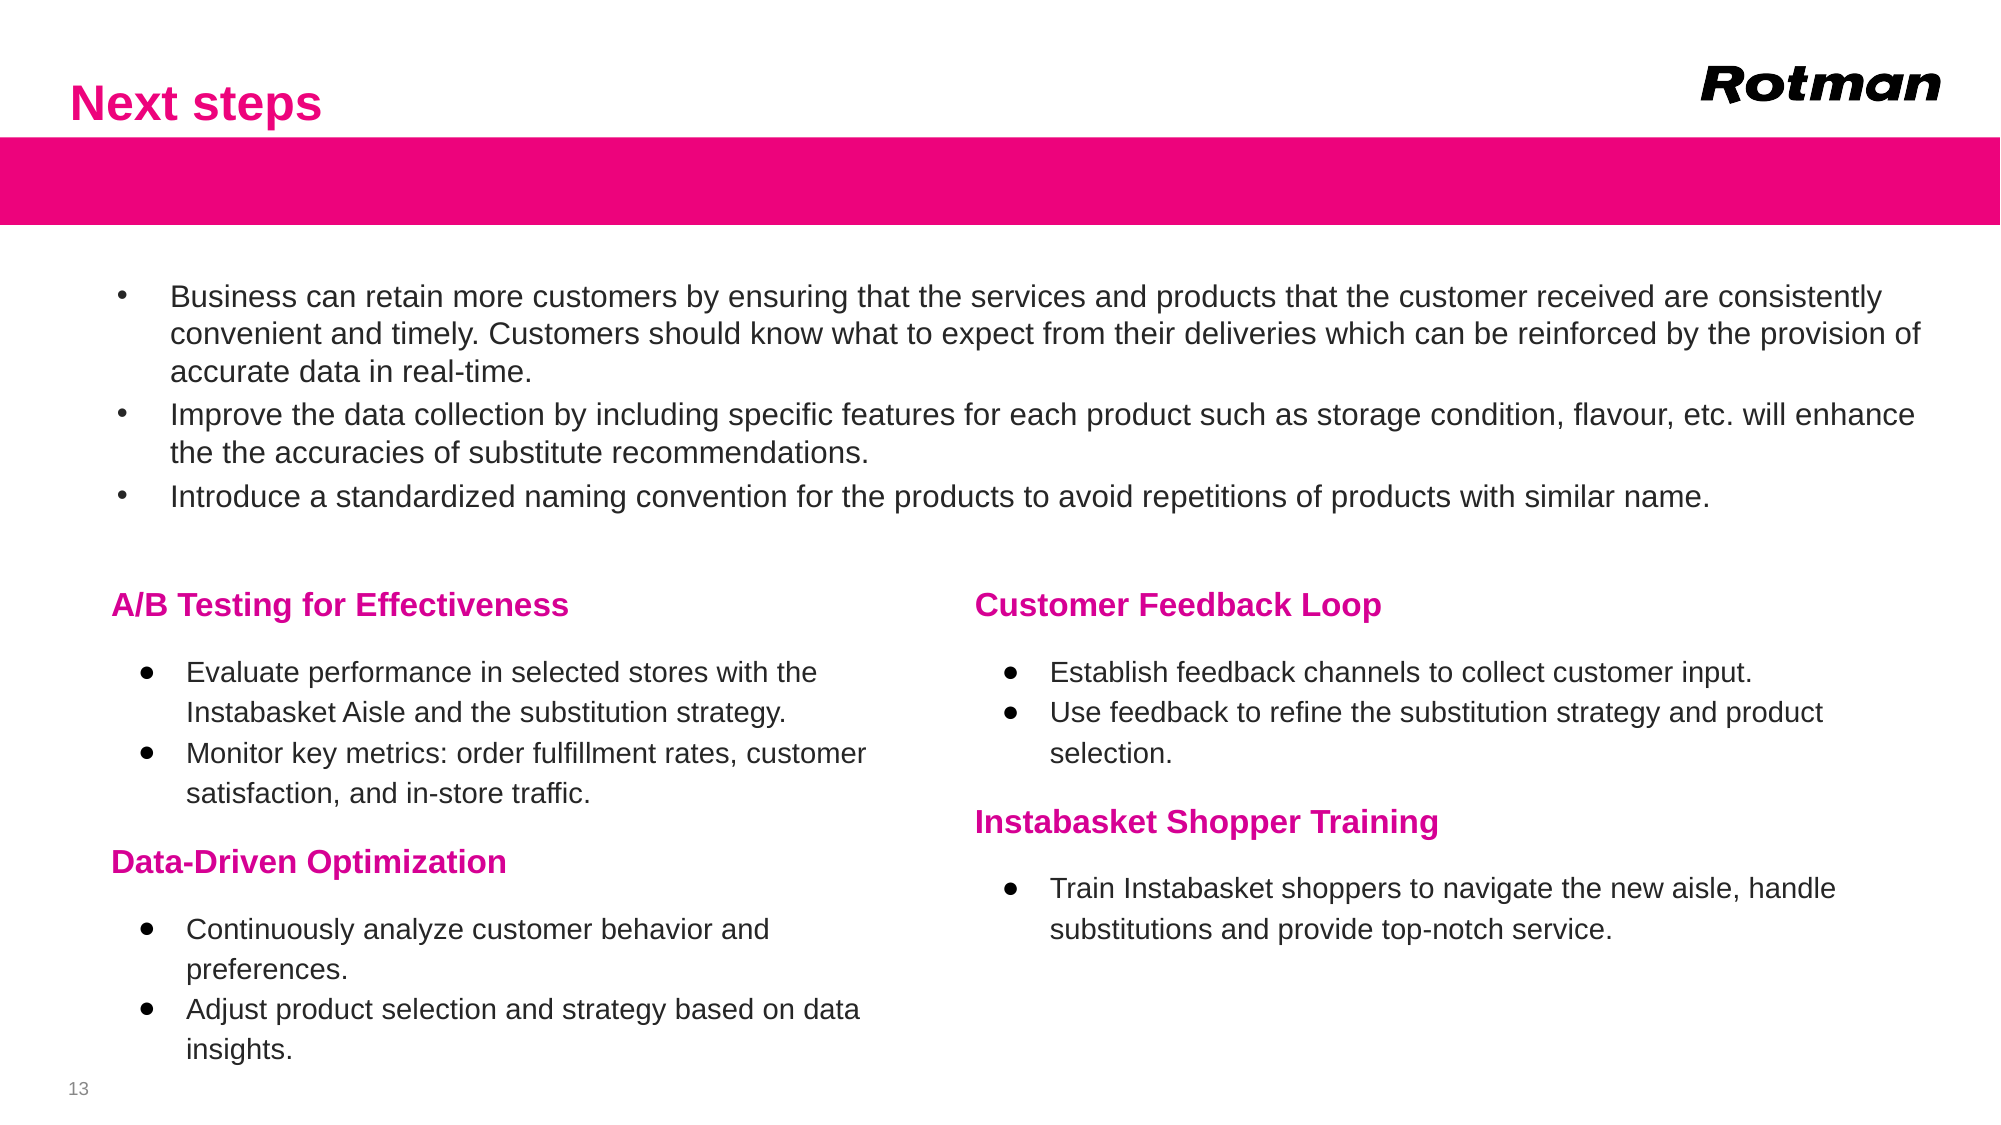

# Next steps

Business can retain more customers by ensuring that the services and products that the customer received are consistently convenient and timely. Customers should know what to expect from their deliveries which can be reinforced by the provision of accurate data in real-time.
Improve the data collection by including specific features for each product such as storage condition, flavour, etc. will enhance the the accuracies of substitute recommendations.
Introduce a standardized naming convention for the products to avoid repetitions of products with similar name.

A/B Testing for Effectiveness
Evaluate performance in selected stores with the Instabasket Aisle and the substitution strategy.
Monitor key metrics: order fulfillment rates, customer satisfaction, and in-store traffic.
Data-Driven Optimization
Continuously analyze customer behavior and preferences.
Adjust product selection and strategy based on data insights.
Customer Feedback Loop
Establish feedback channels to collect customer input.
Use feedback to refine the substitution strategy and product selection.
Instabasket Shopper Training
Train Instabasket shoppers to navigate the new aisle, handle substitutions and provide top-notch service.

13